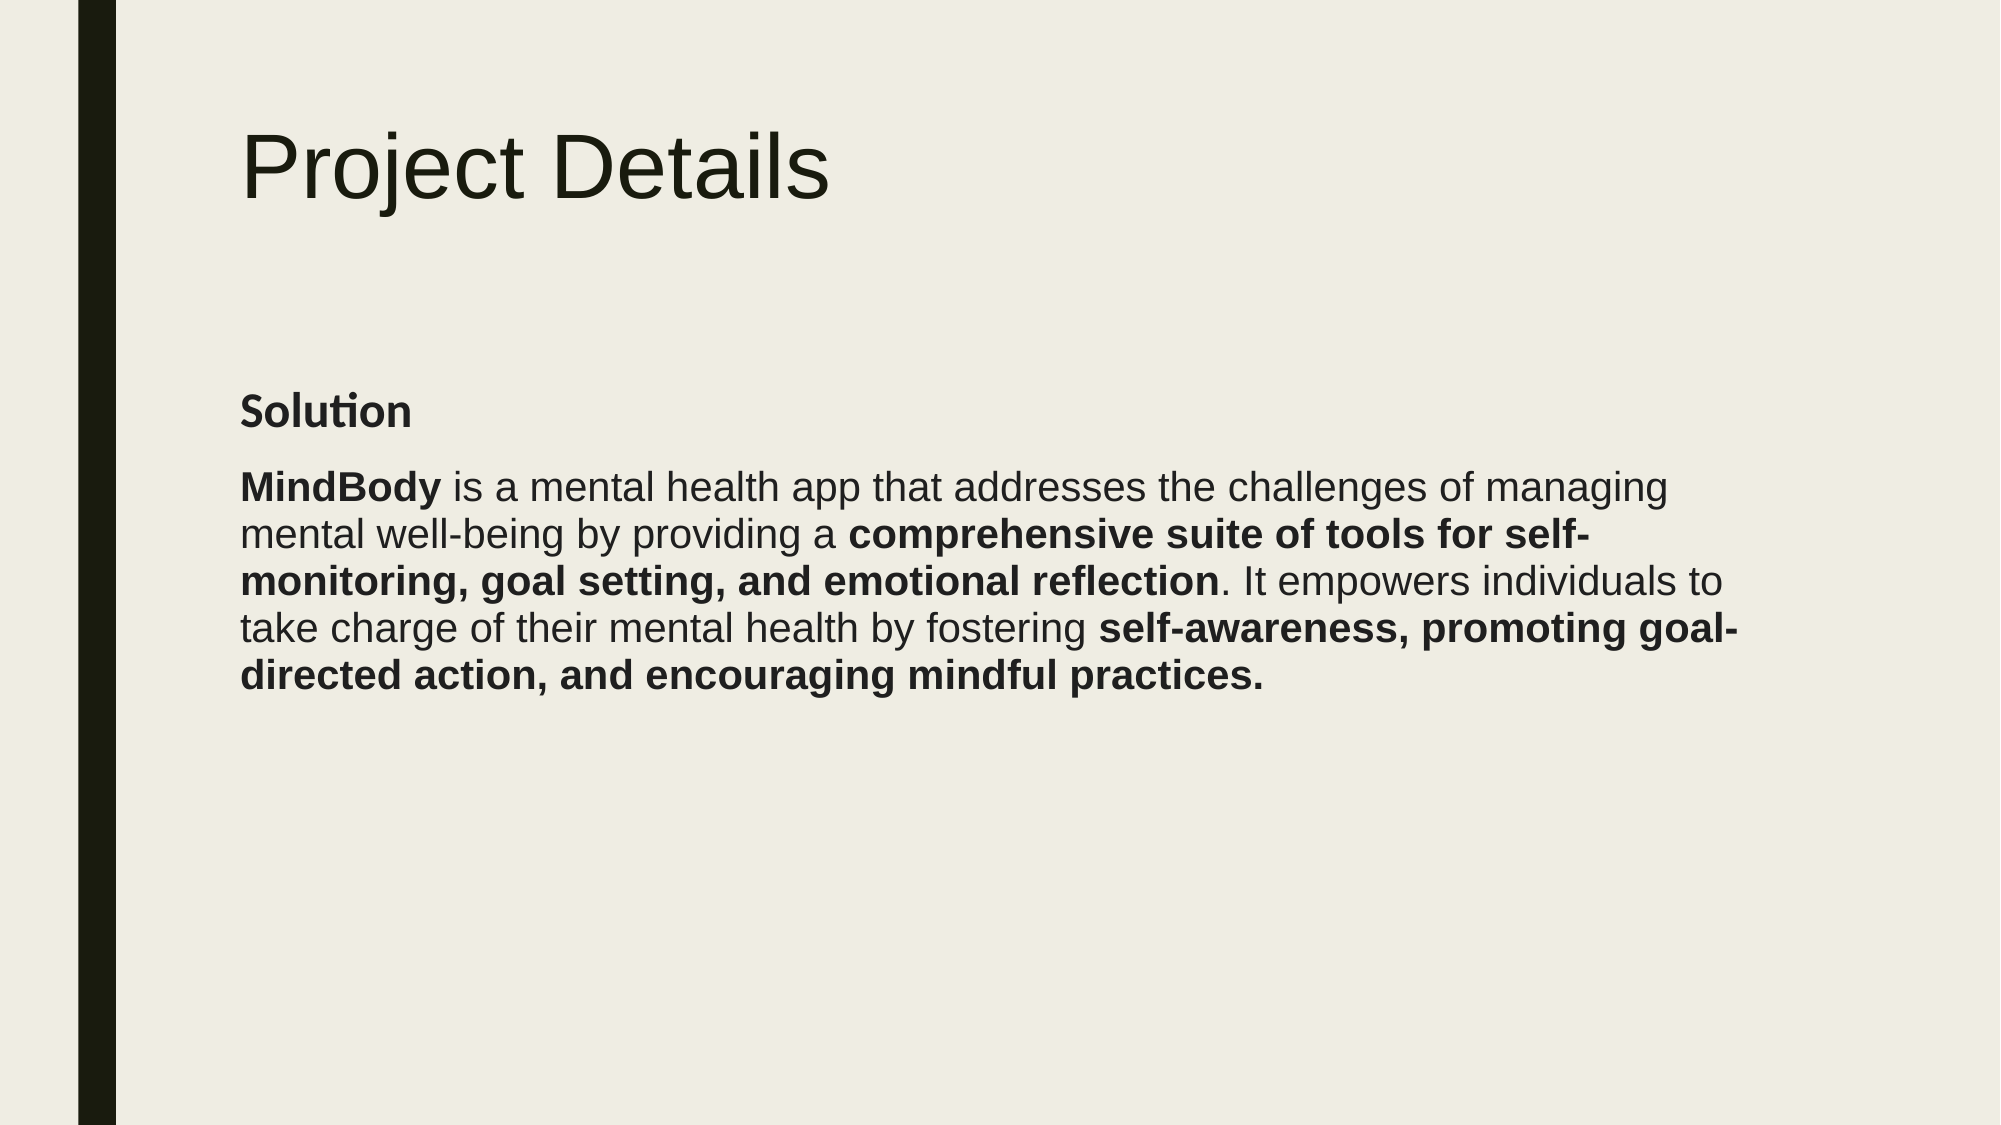

# Project Details
Solution
MindBody is a mental health app that addresses the challenges of managing mental well-being by providing a comprehensive suite of tools for self-monitoring, goal setting, and emotional reflection. It empowers individuals to take charge of their mental health by fostering self-awareness, promoting goal-directed action, and encouraging mindful practices.